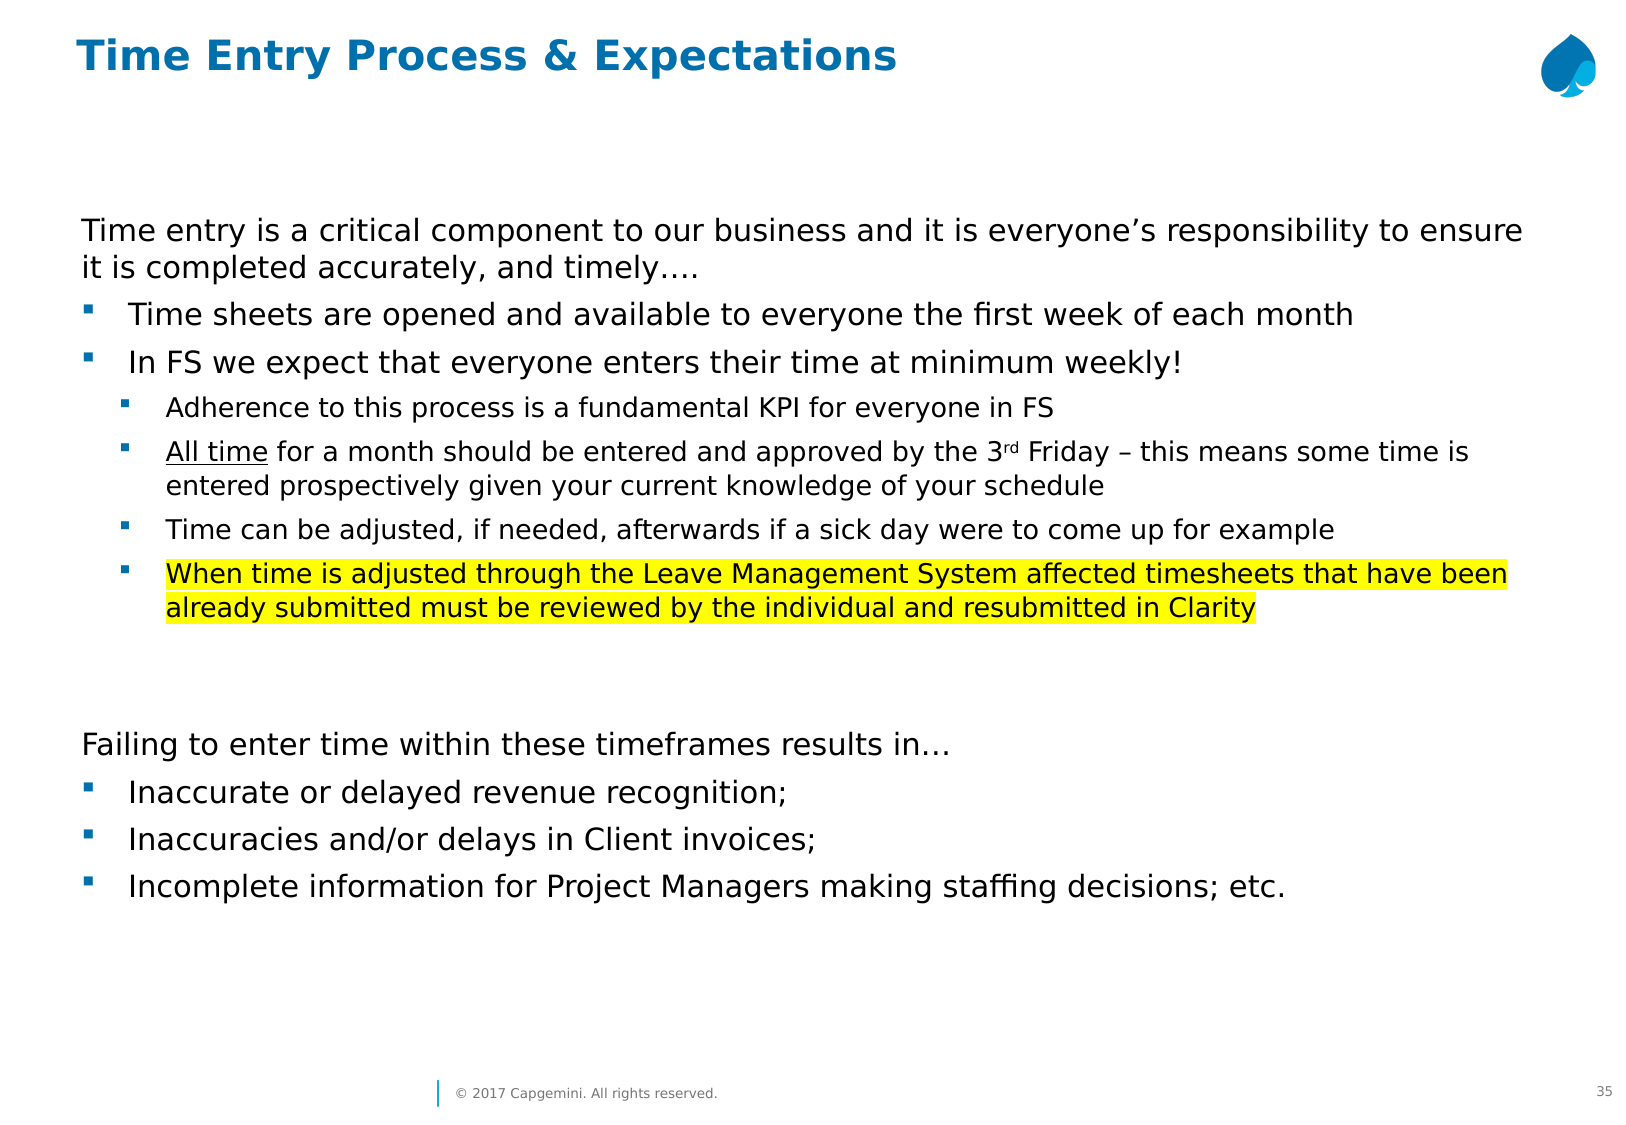

Time Entry Process & Expectations

Time entry is a critical component to our business and it is everyone’s responsibility to ensure it is completed accurately, and timely….
Time sheets are opened and available to everyone the first week of each month
In FS we expect that everyone enters their time at minimum weekly!
Adherence to this process is a fundamental KPI for everyone in FS
All time for a month should be entered and approved by the 3rd Friday – this means some time is entered prospectively given your current knowledge of your schedule
Time can be adjusted, if needed, afterwards if a sick day were to come up for example
When time is adjusted through the Leave Management System affected timesheets that have been already submitted must be reviewed by the individual and resubmitted in Clarity

Failing to enter time within these timeframes results in…
Inaccurate or delayed revenue recognition;
Inaccuracies and/or delays in Client invoices;
Incomplete information for Project Managers making staffing decisions; etc.